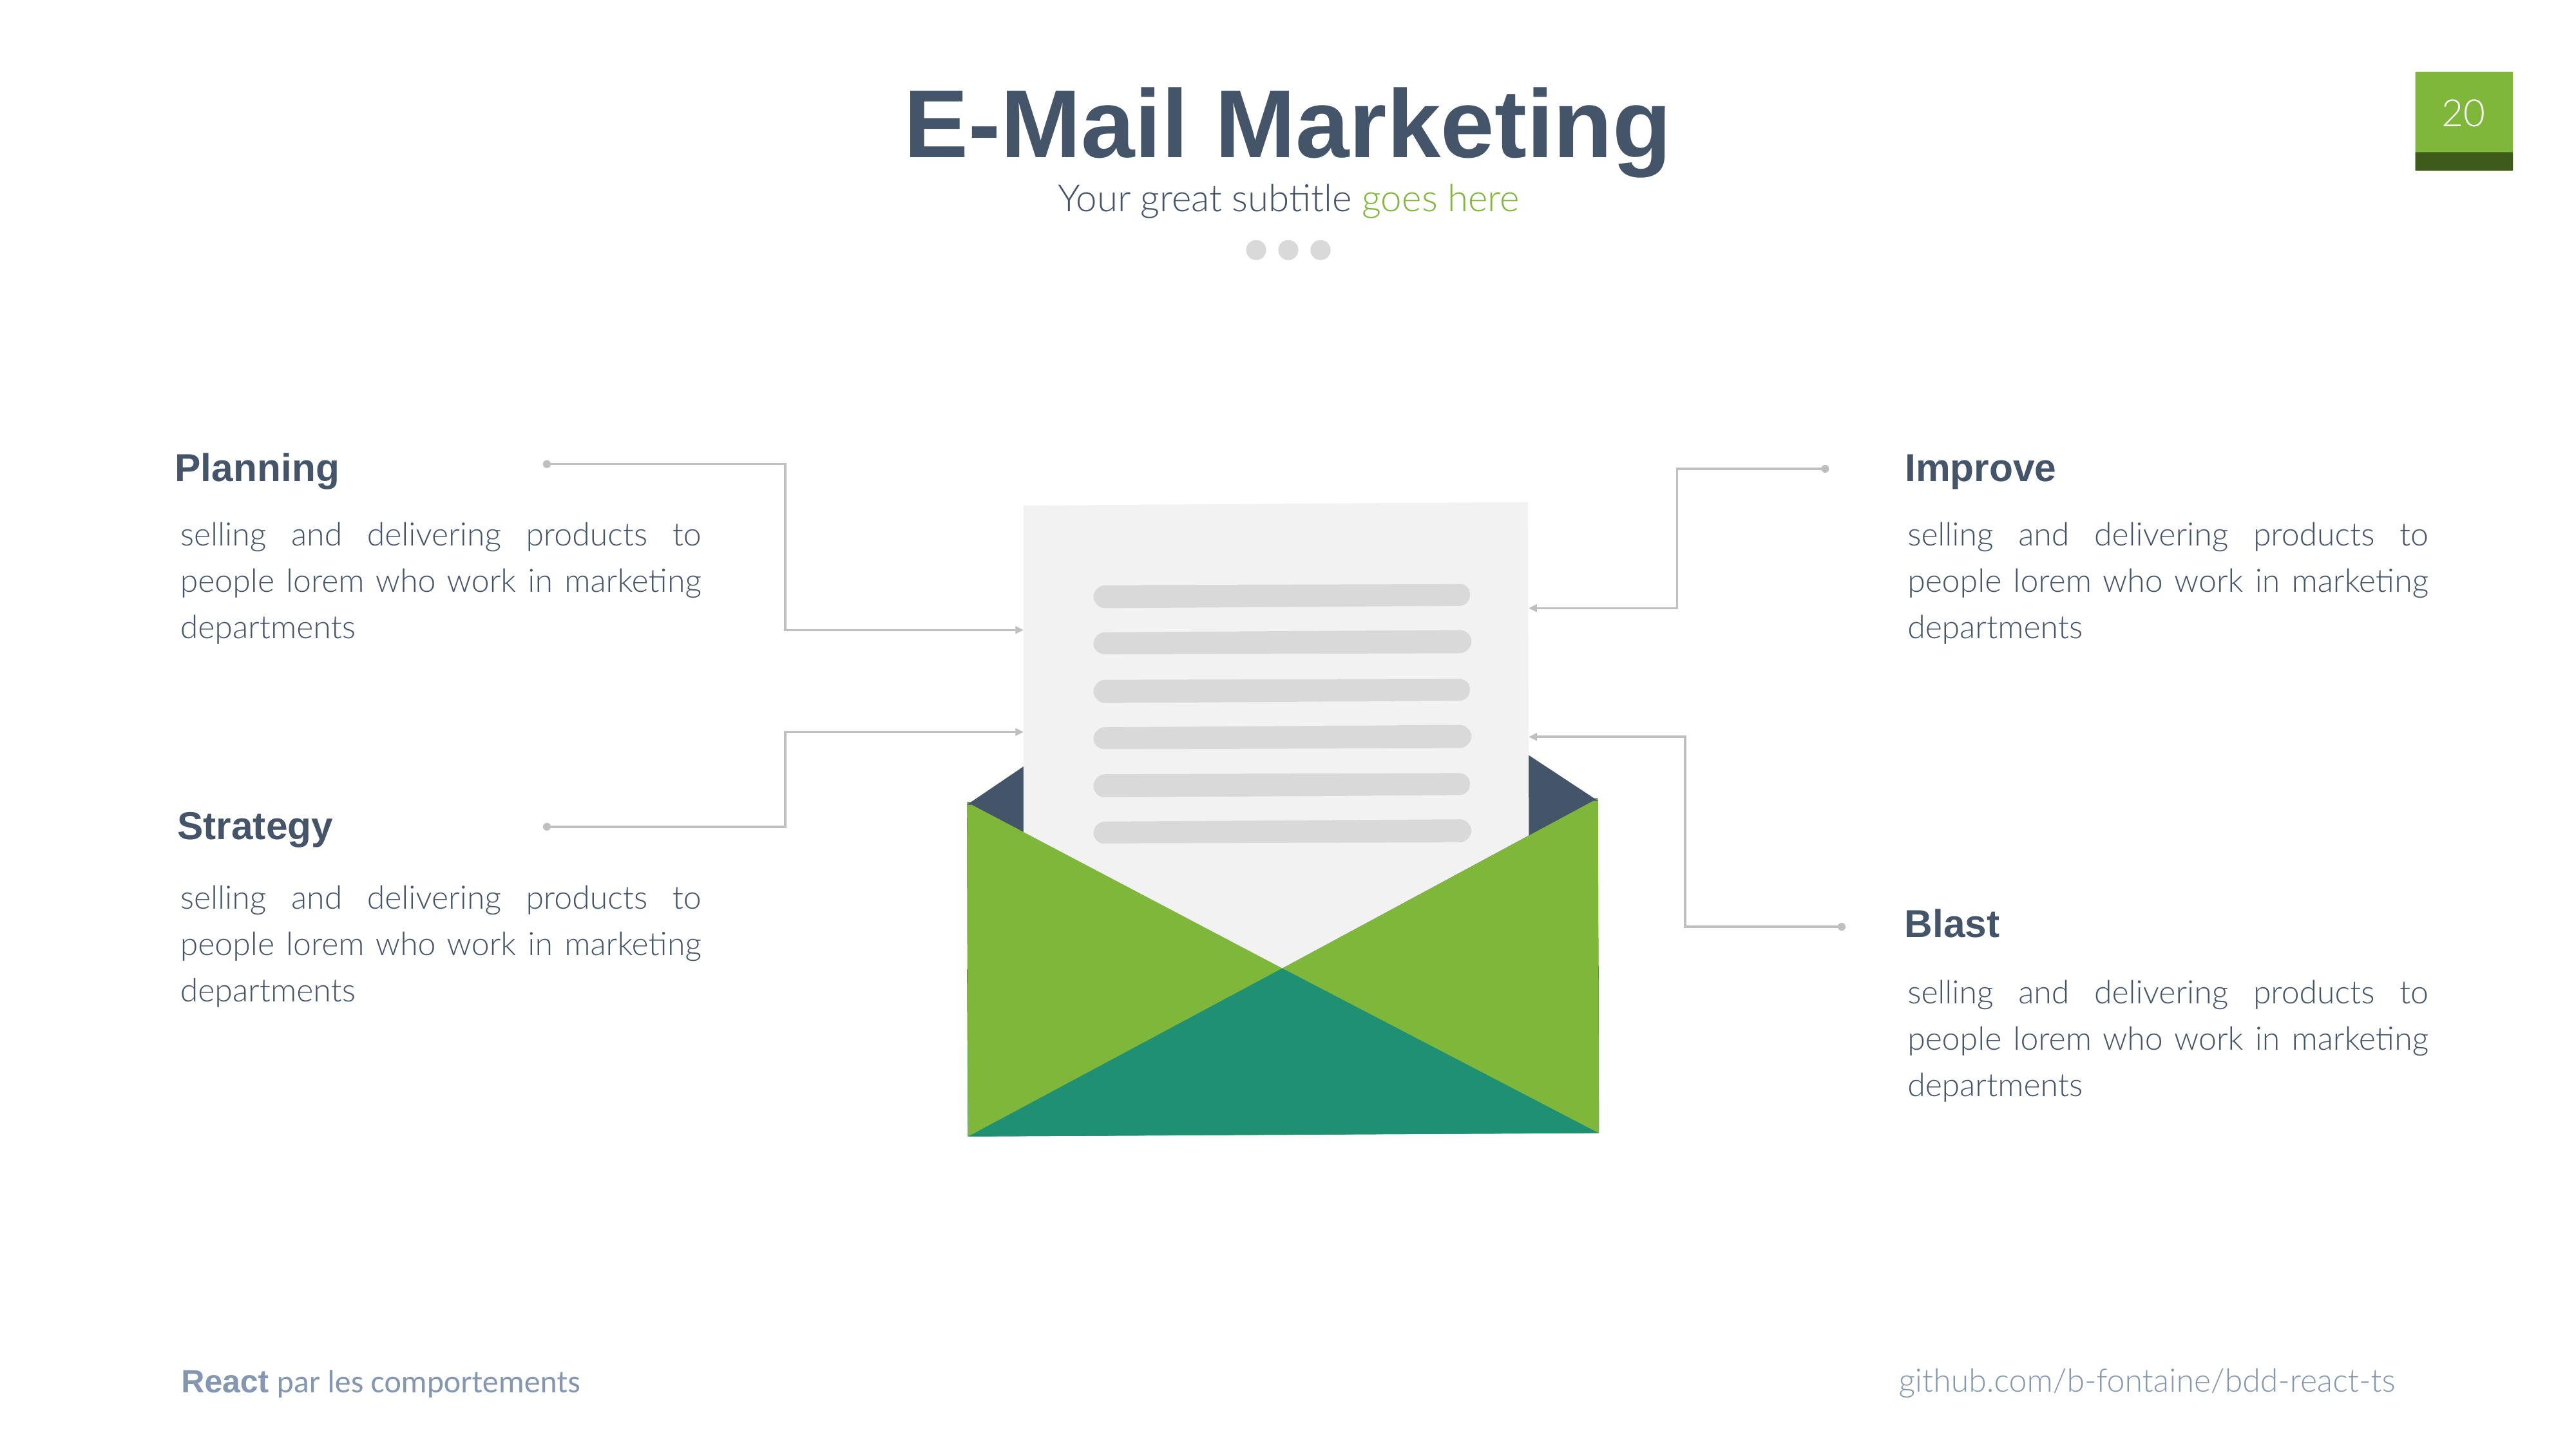

E-Mail Marketing
Your great subtitle goes here

Planning
Improve

selling and delivering products to people lorem who work in marketing departments
selling and delivering products to people lorem who work in marketing departments
Strategy
selling and delivering products to people lorem who work in marketing departments
Blast
selling and delivering products to people lorem who work in marketing departments